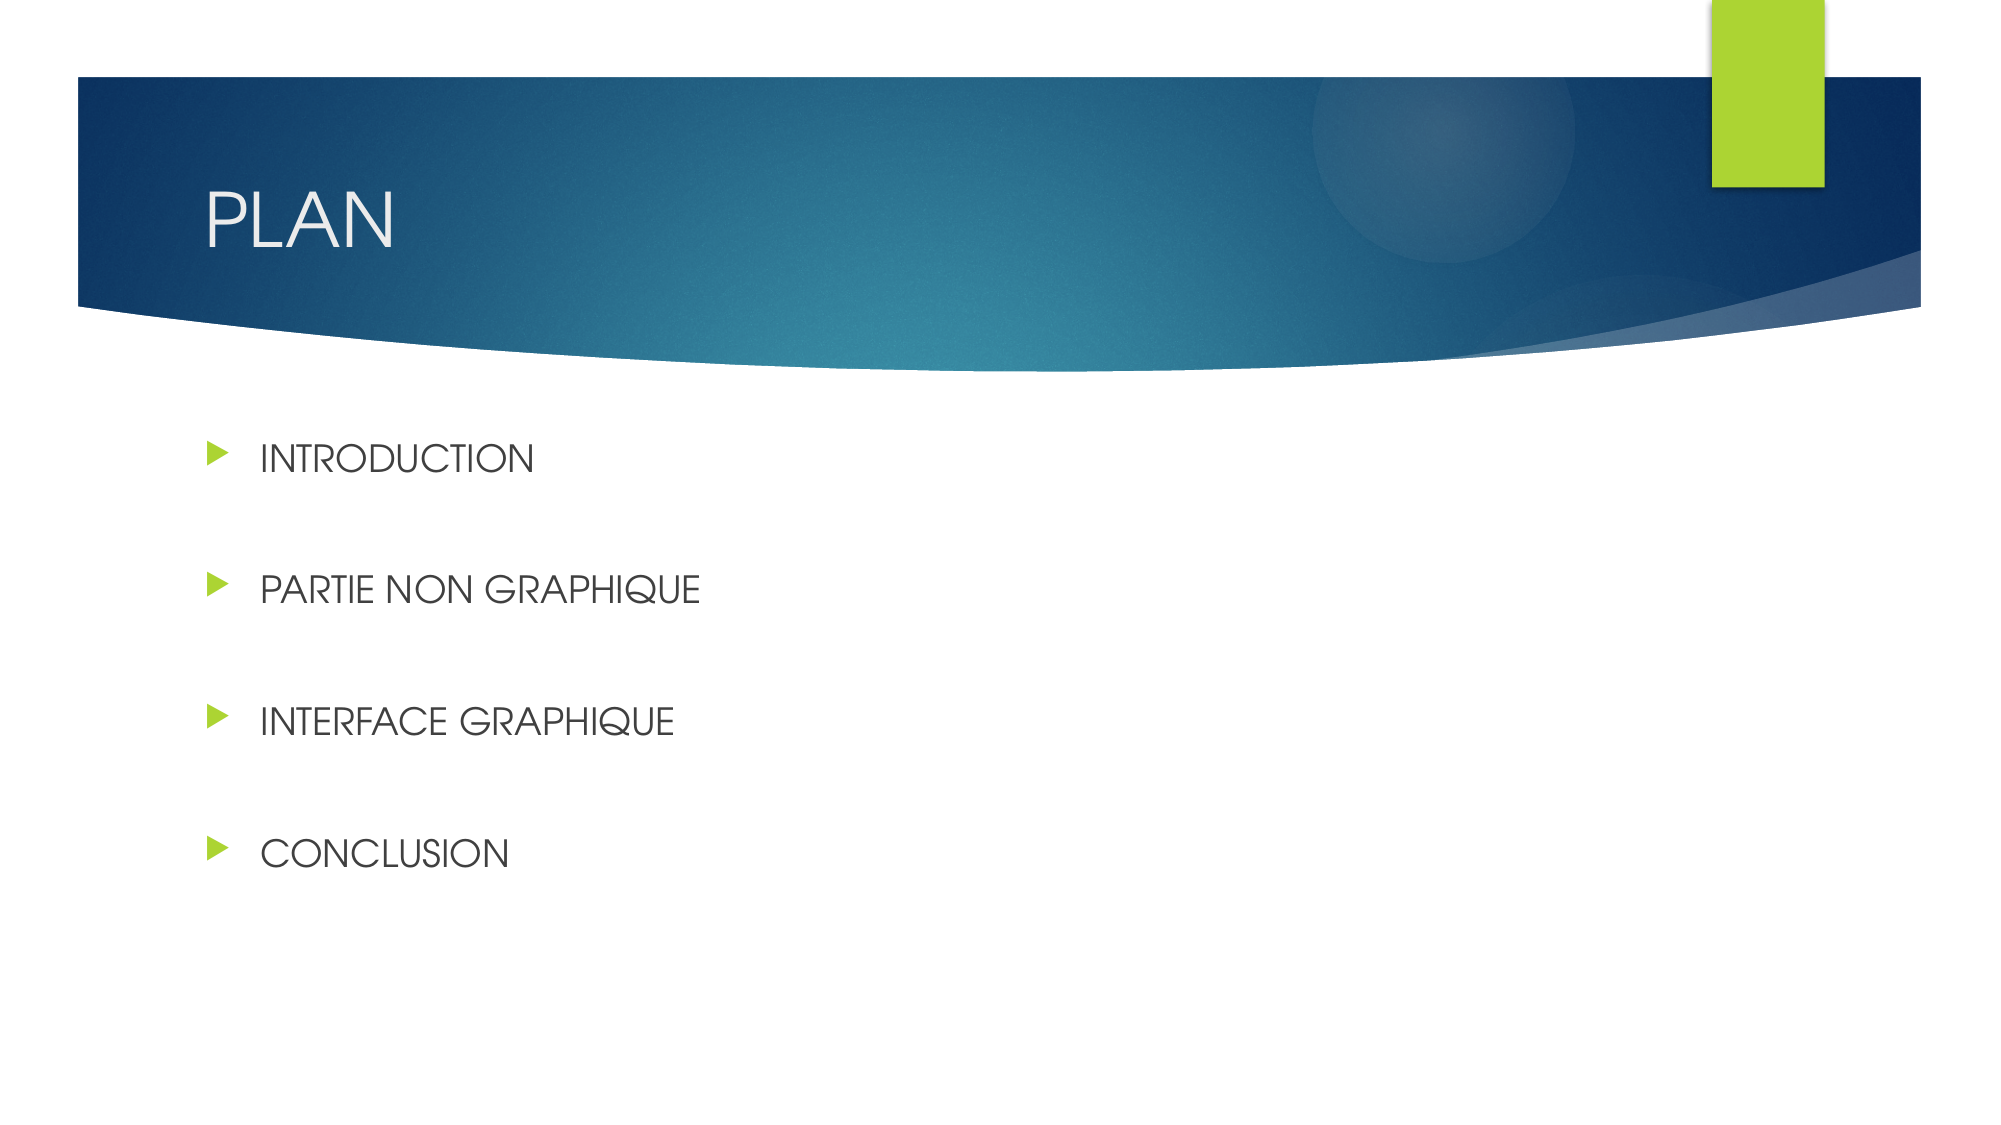

# PLAN
INTRODUCTION

PARTIE NON GRAPHIQUE

INTERFACE GRAPHIQUE

CONCLUSION